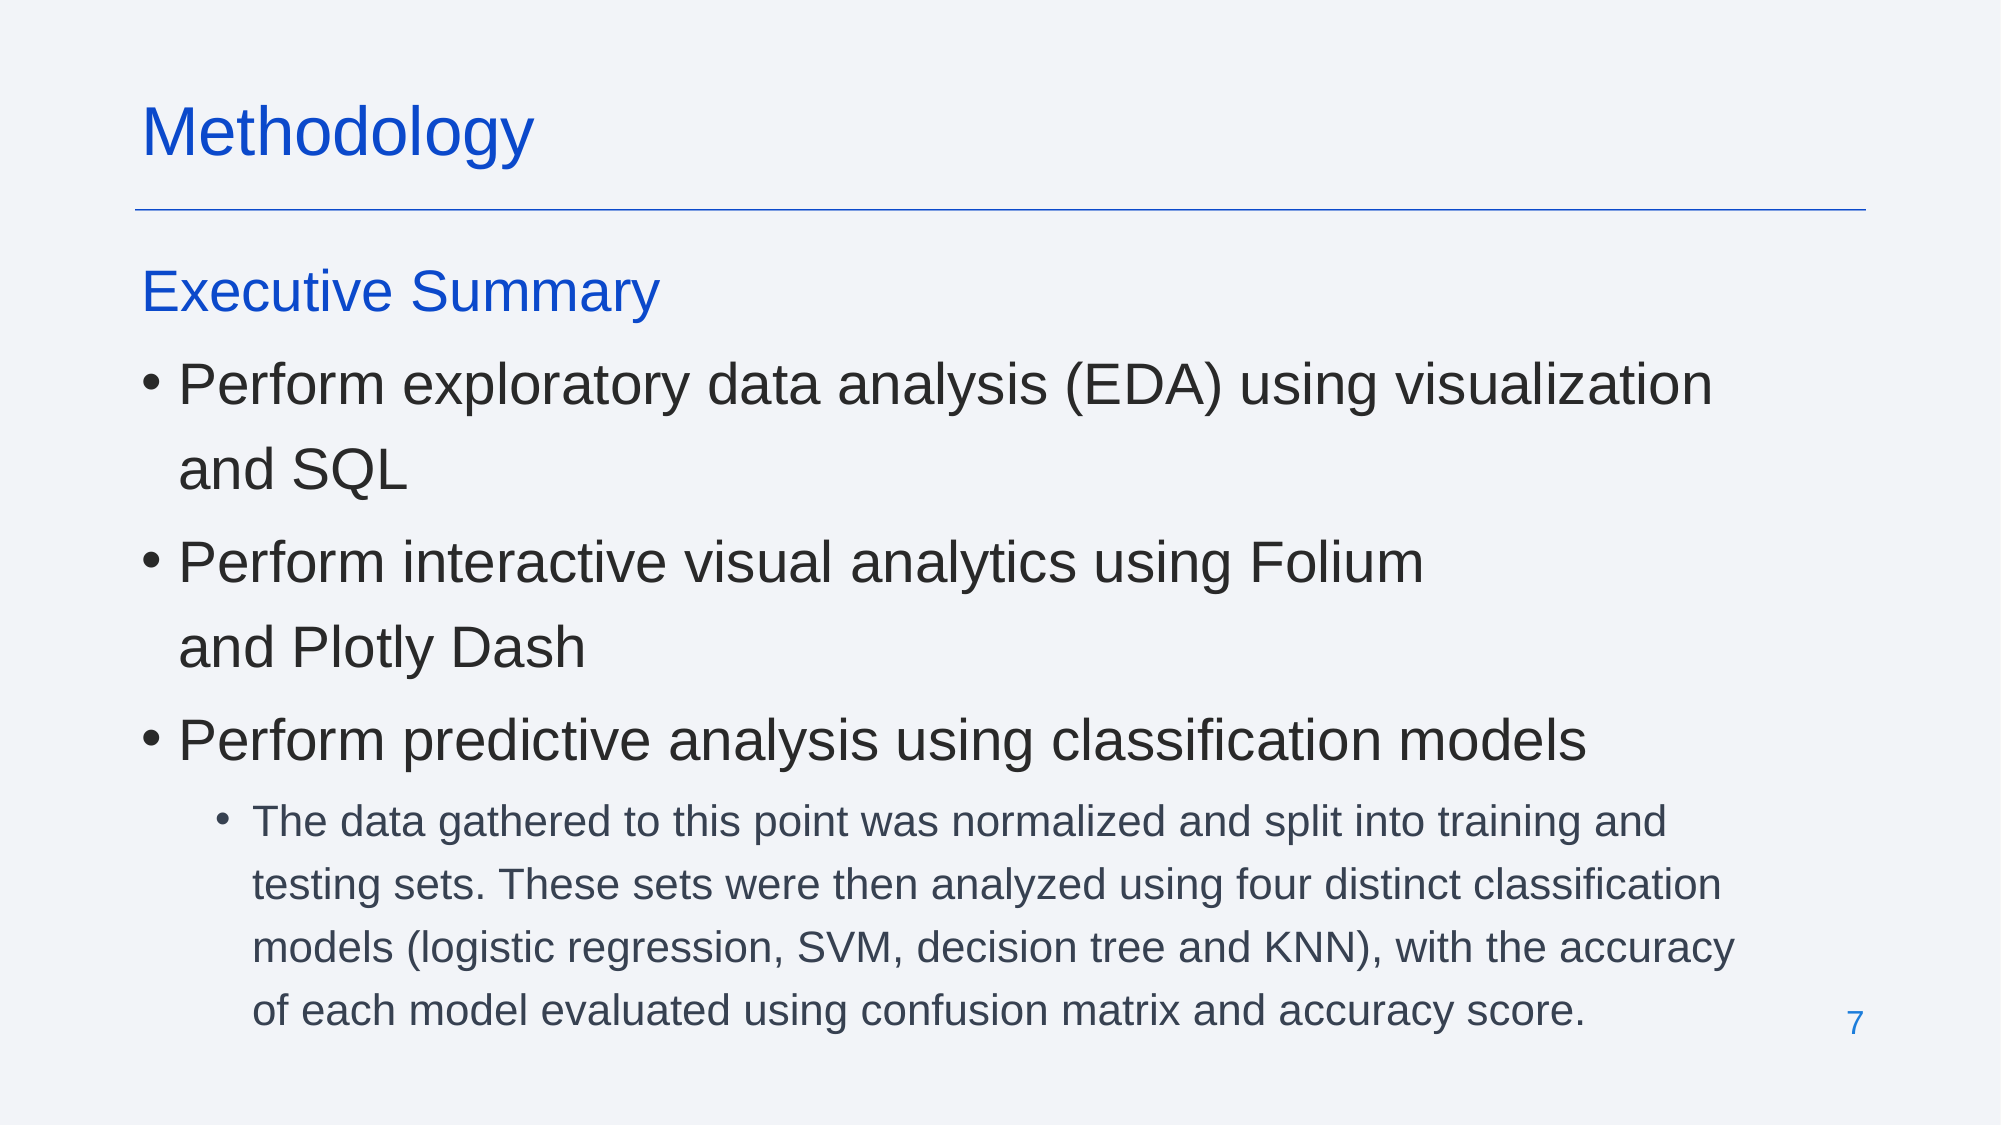

Methodology
Executive Summary
Perform exploratory data analysis (EDA) using visualization and SQL
Perform interactive visual analytics using Folium and Plotly Dash
Perform predictive analysis using classification models
The data gathered to this point was normalized and split into training and testing sets. These sets were then analyzed using four distinct classification models (logistic regression, SVM, decision tree and KNN), with the accuracy of each model evaluated using confusion matrix and accuracy score.

7